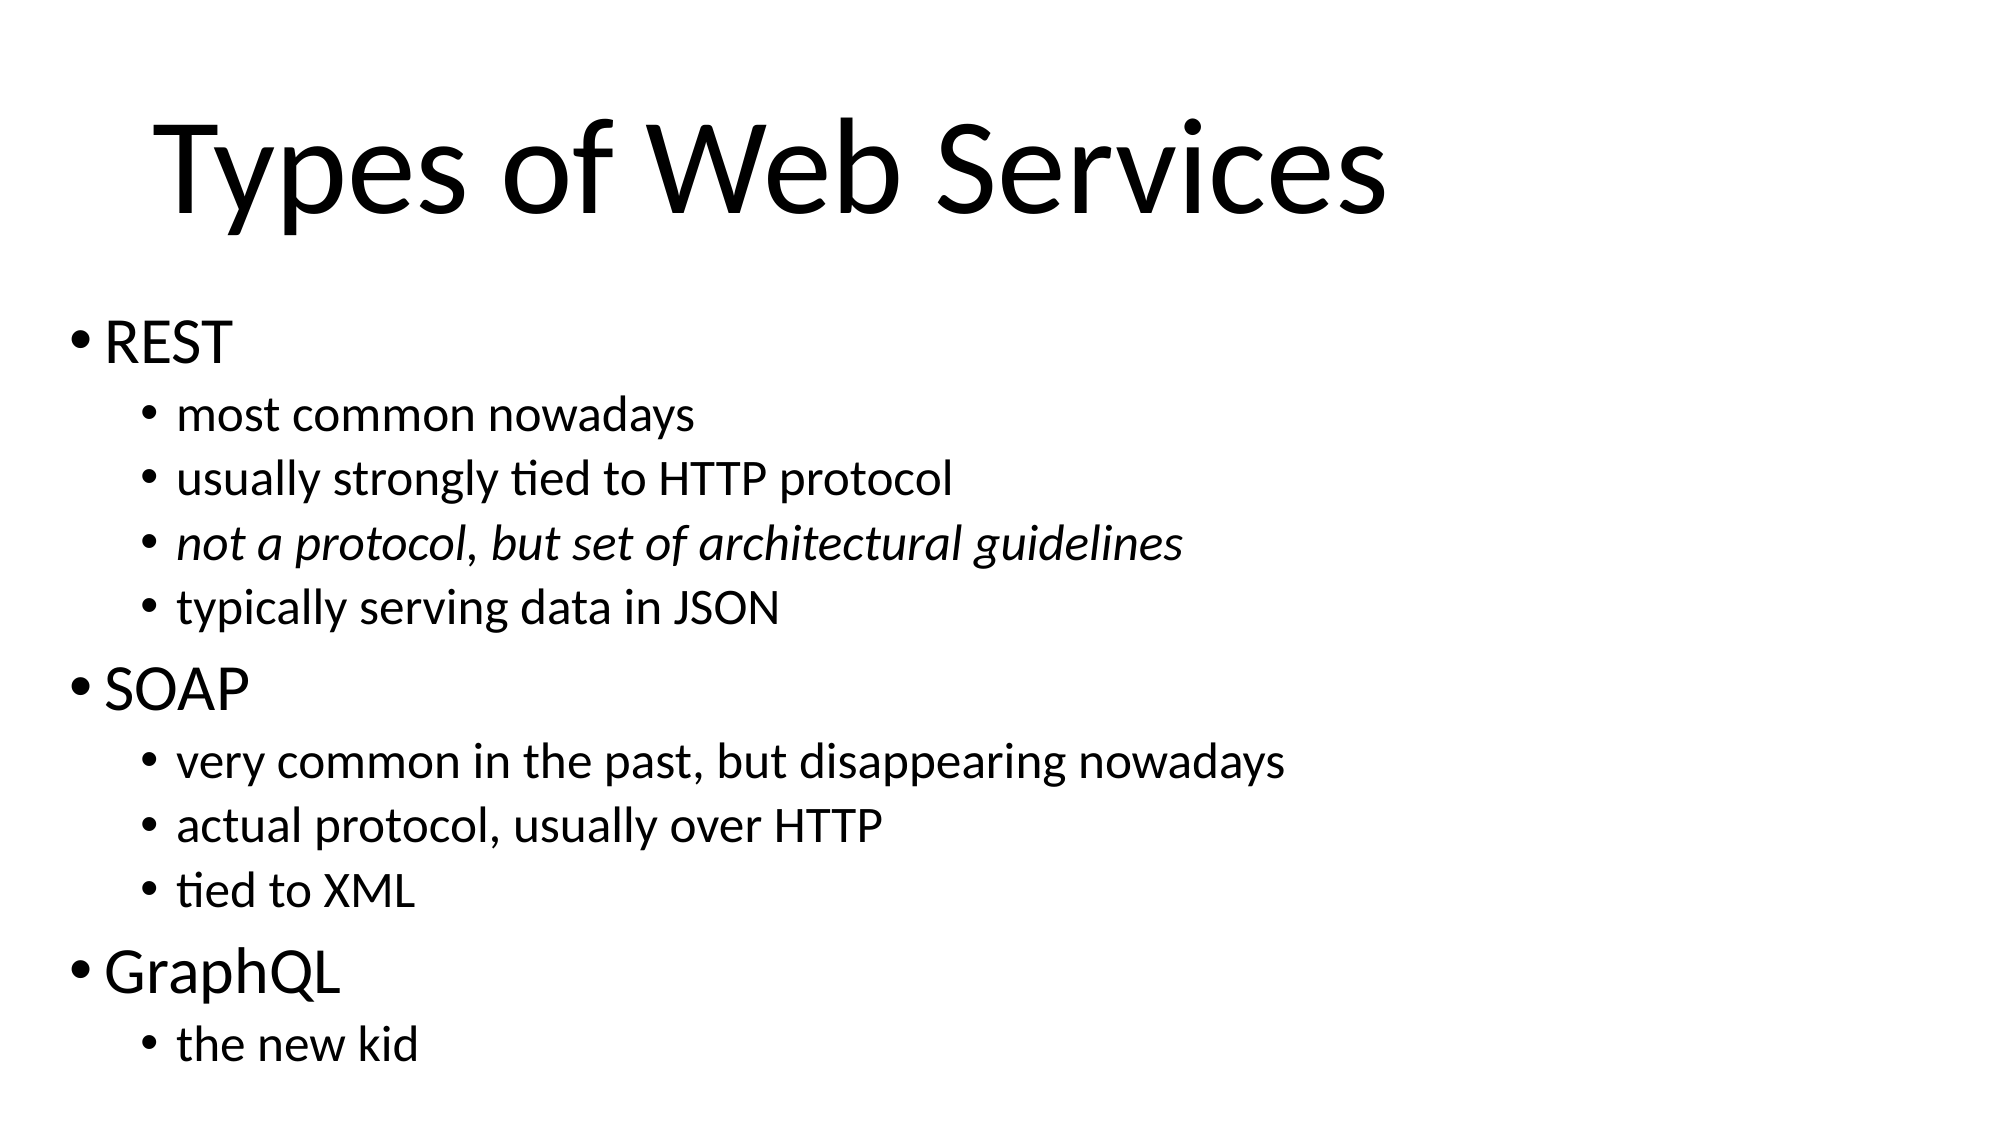

# Types of Web Services
REST
most common nowadays
usually strongly tied to HTTP protocol
not a protocol, but set of architectural guidelines
typically serving data in JSON
SOAP
very common in the past, but disappearing nowadays
actual protocol, usually over HTTP
tied to XML
GraphQL
the new kid